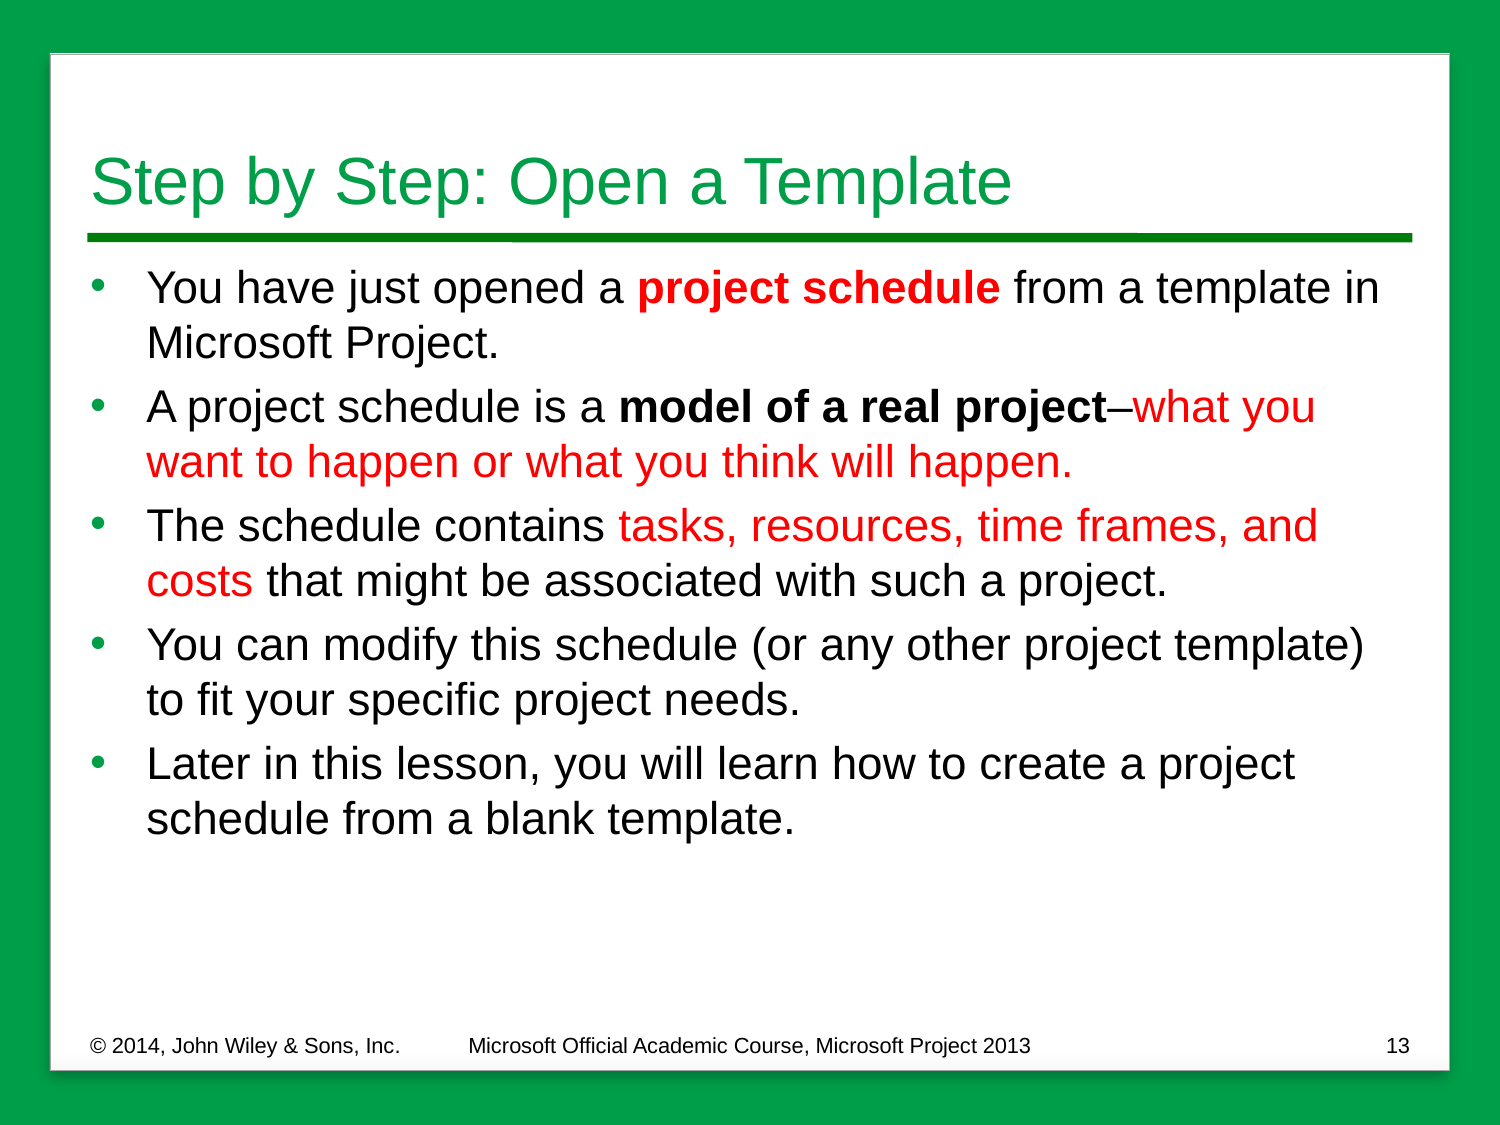

# Step by Step: Open a Template
You have just opened a project schedule from a template in Microsoft Project.
A project schedule is a model of a real project–what you want to happen or what you think will happen.
The schedule contains tasks, resources, time frames, and costs that might be associated with such a project.
You can modify this schedule (or any other project template) to fit your specific project needs.
Later in this lesson, you will learn how to create a project schedule from a blank template.
© 2014, John Wiley & Sons, Inc.
Microsoft Official Academic Course, Microsoft Project 2013
13